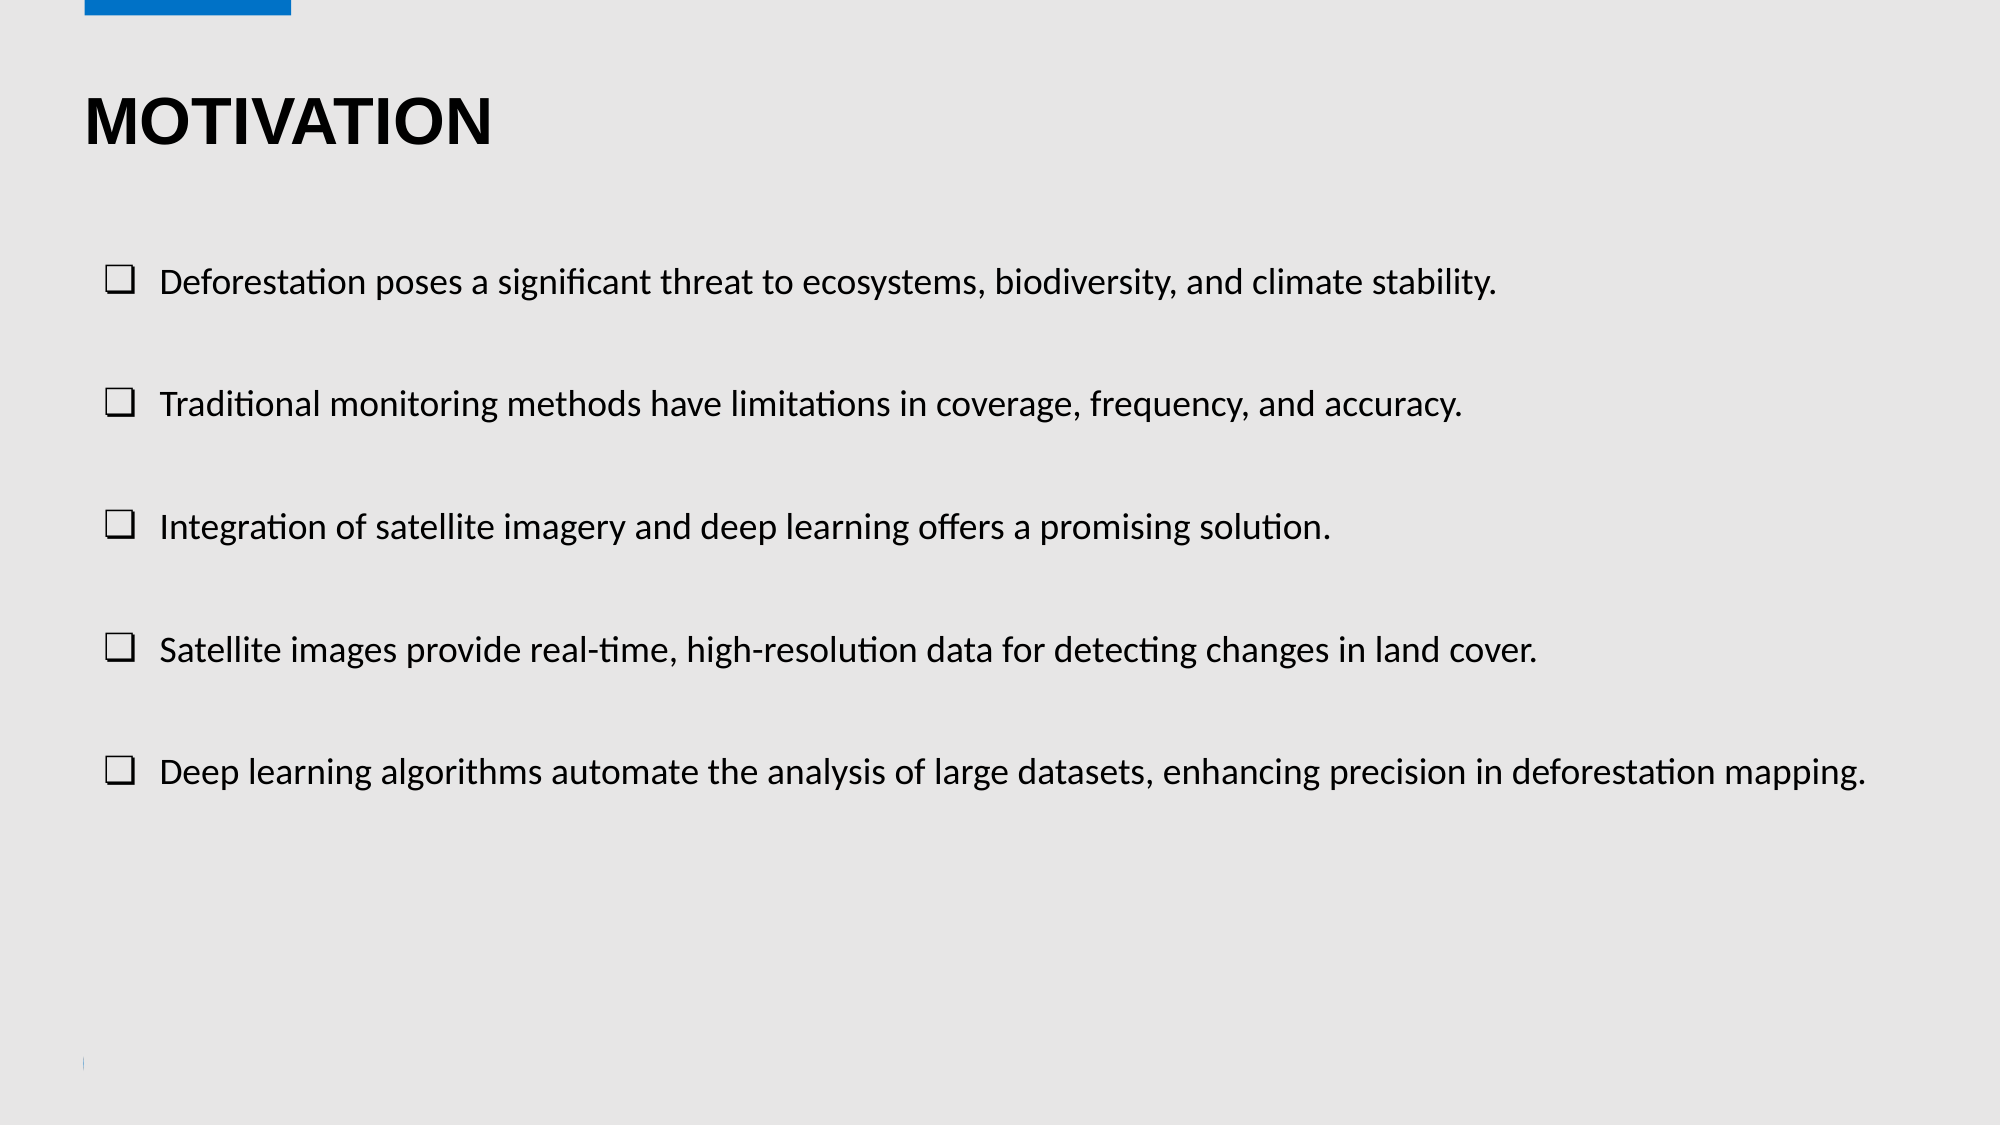

# MOTIVATION

Deforestation poses a significant threat to ecosystems, biodiversity, and climate stability.

Traditional monitoring methods have limitations in coverage, frequency, and accuracy.

Integration of satellite imagery and deep learning offers a promising solution.

Satellite images provide real-time, high-resolution data for detecting changes in land cover.

Deep learning algorithms automate the analysis of large datasets, enhancing precision in deforestation mapping.